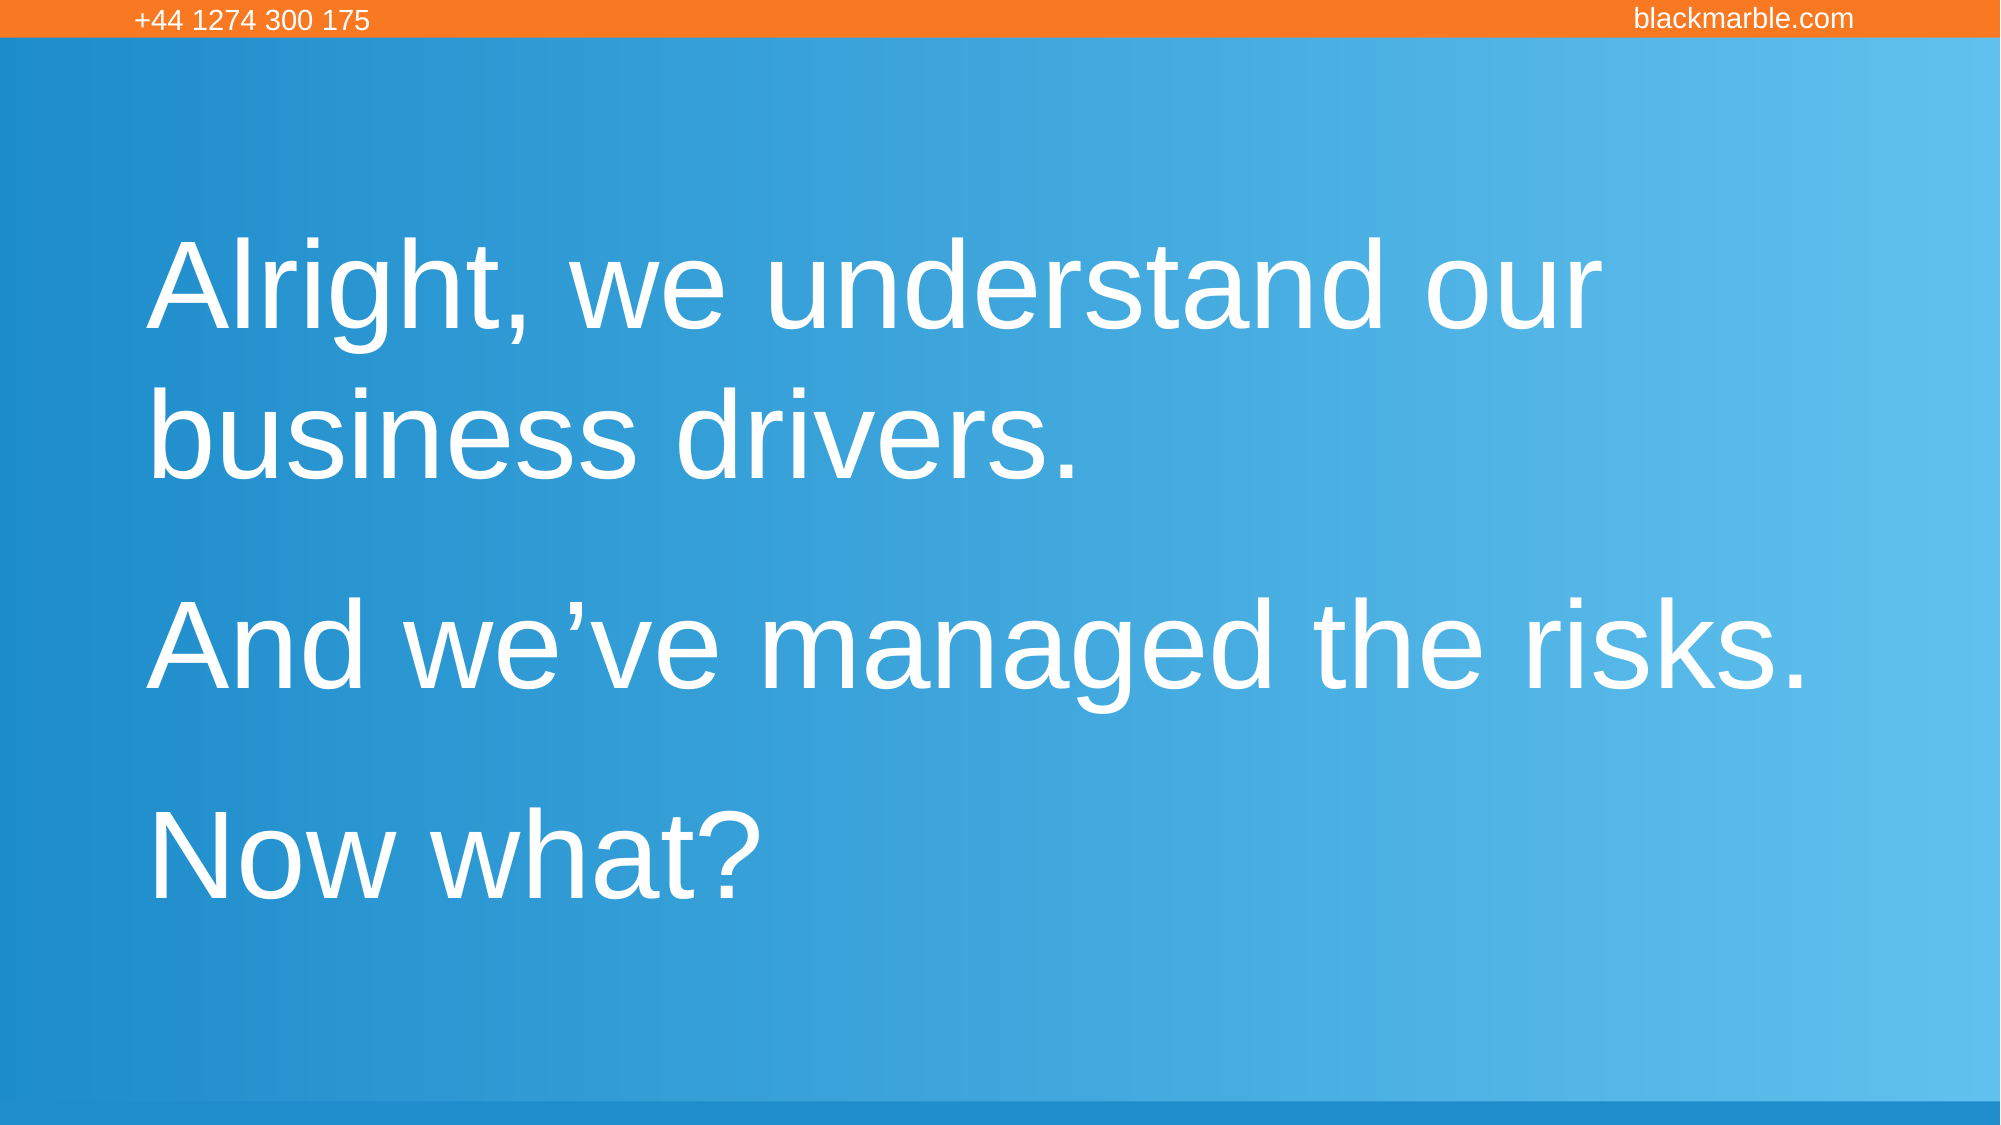

Alright, we understand our business drivers.

And we’ve managed the risks.

Now what?